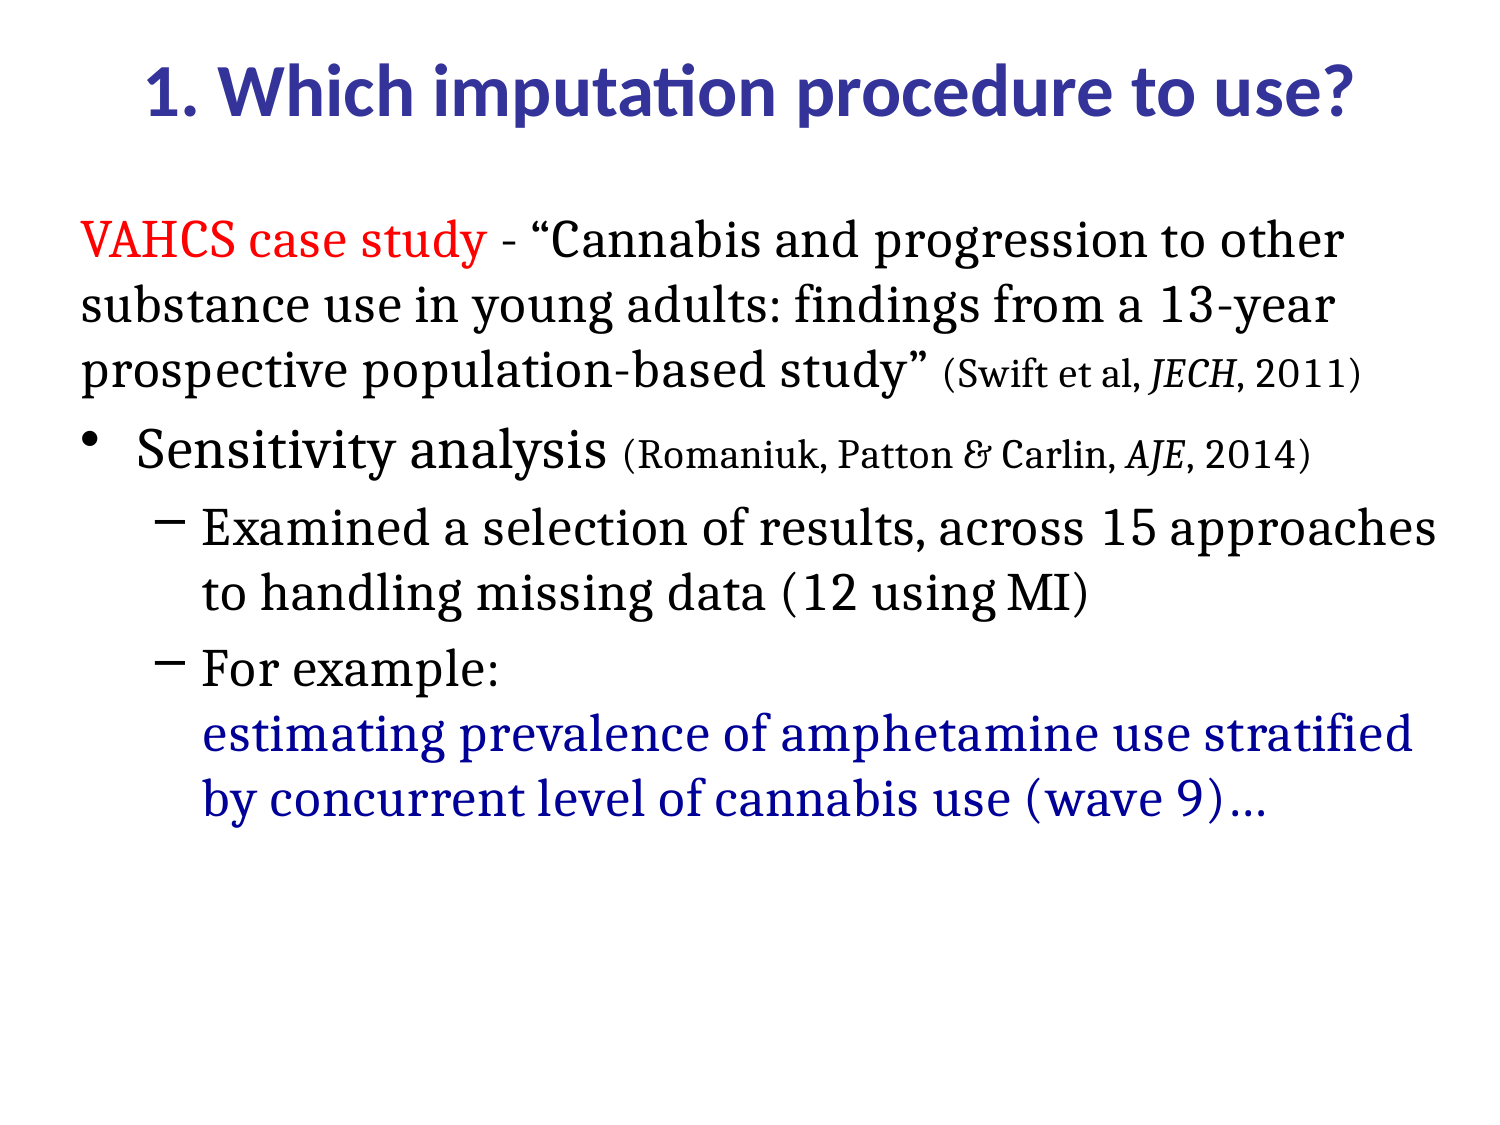

# 1. Which imputation procedure to use?
VAHCS case study - “Cannabis and progression to other substance use in young adults: findings from a 13-year prospective population-based study” (Swift et al, JECH, 2011)
Sensitivity analysis (Romaniuk, Patton & Carlin, AJE, 2014)
Examined a selection of results, across 15 approaches to handling missing data (12 using MI)
For example:
estimating prevalence of amphetamine use stratified by concurrent level of cannabis use (wave 9)…